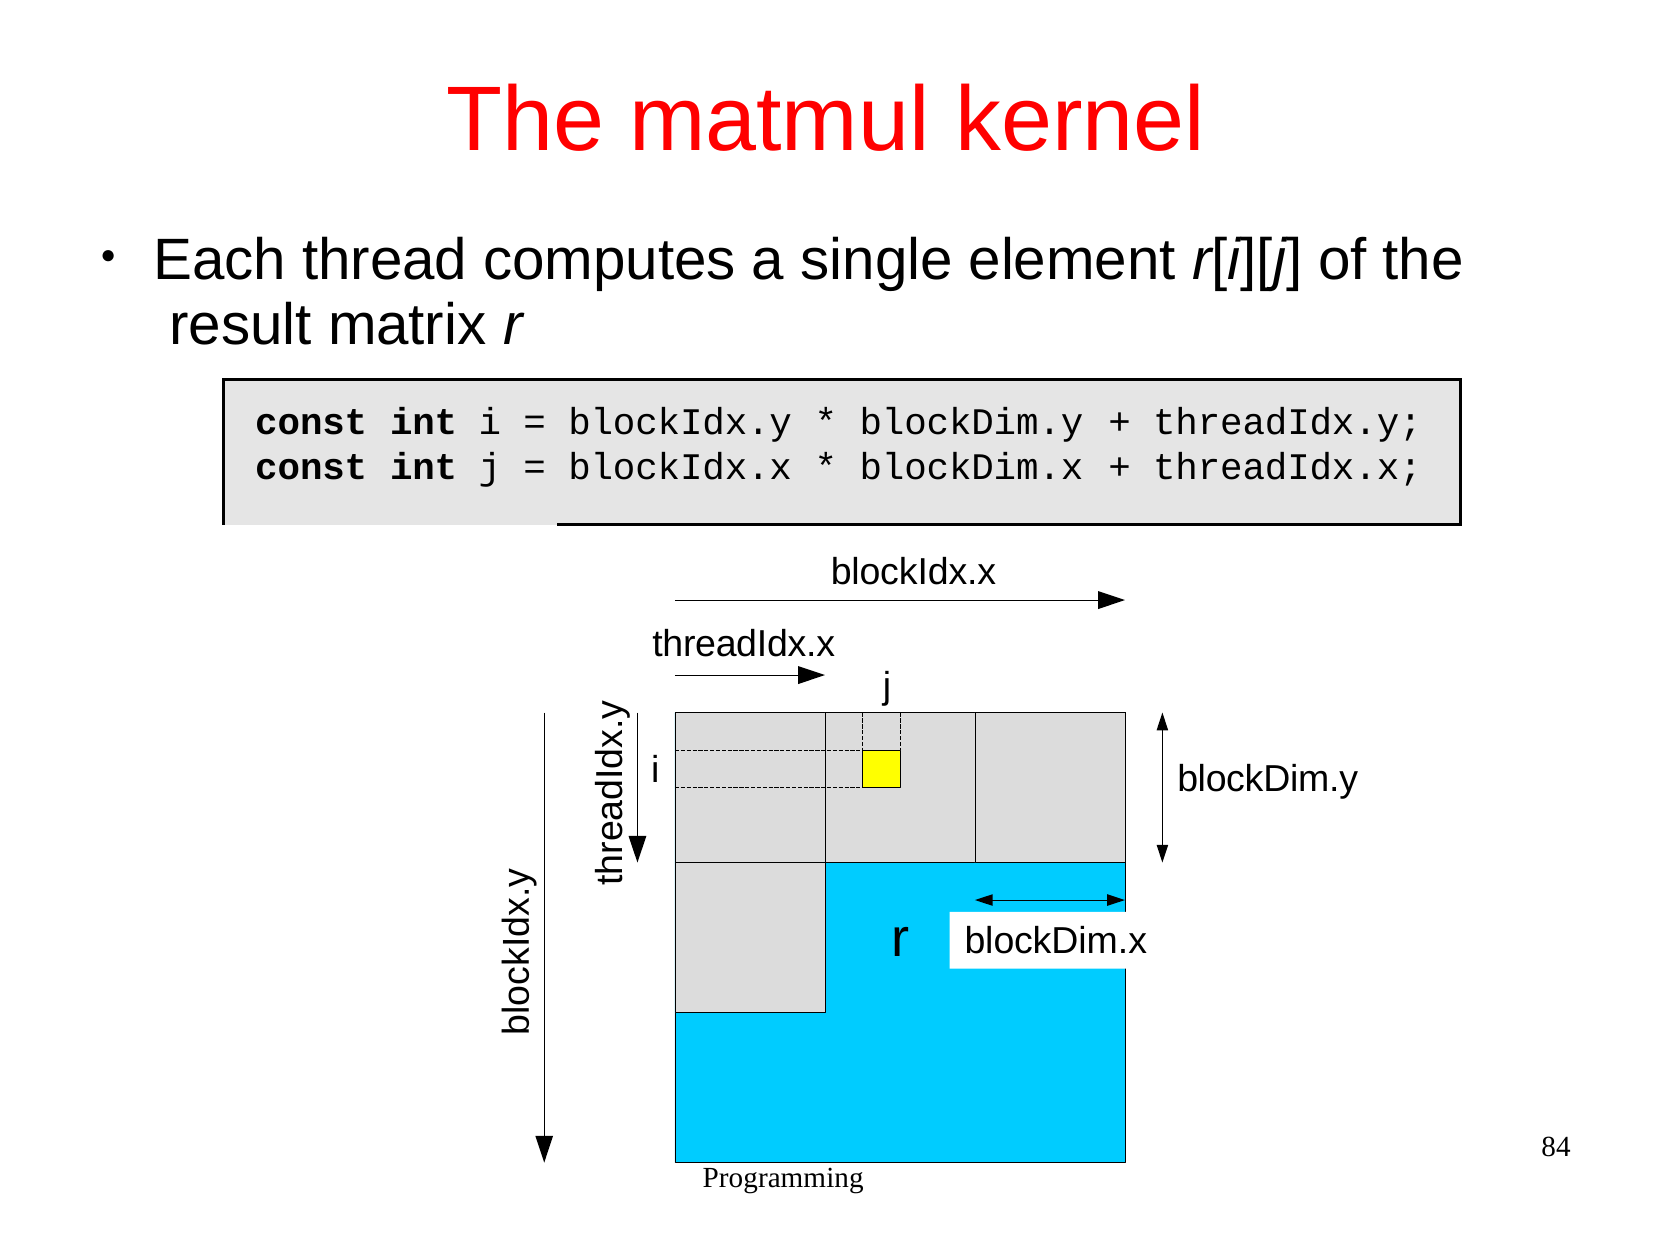

# The matmul kernel
Each thread computes a single element r[i][j] of the  result matrix r
●
| const | int | i | = | blockIdx.y \* blockDim.y | + | threadIdx.y; |
| --- | --- | --- | --- | --- | --- | --- |
| const | int | j | = | blockIdx.x \* blockDim.x | + | threadIdx.x; |
blockIdx.x
threadIdx.x
j

threadIdx.y

i

blockDim.y

blockIdx.y

r

blockDim.x
84
CUDA Programming